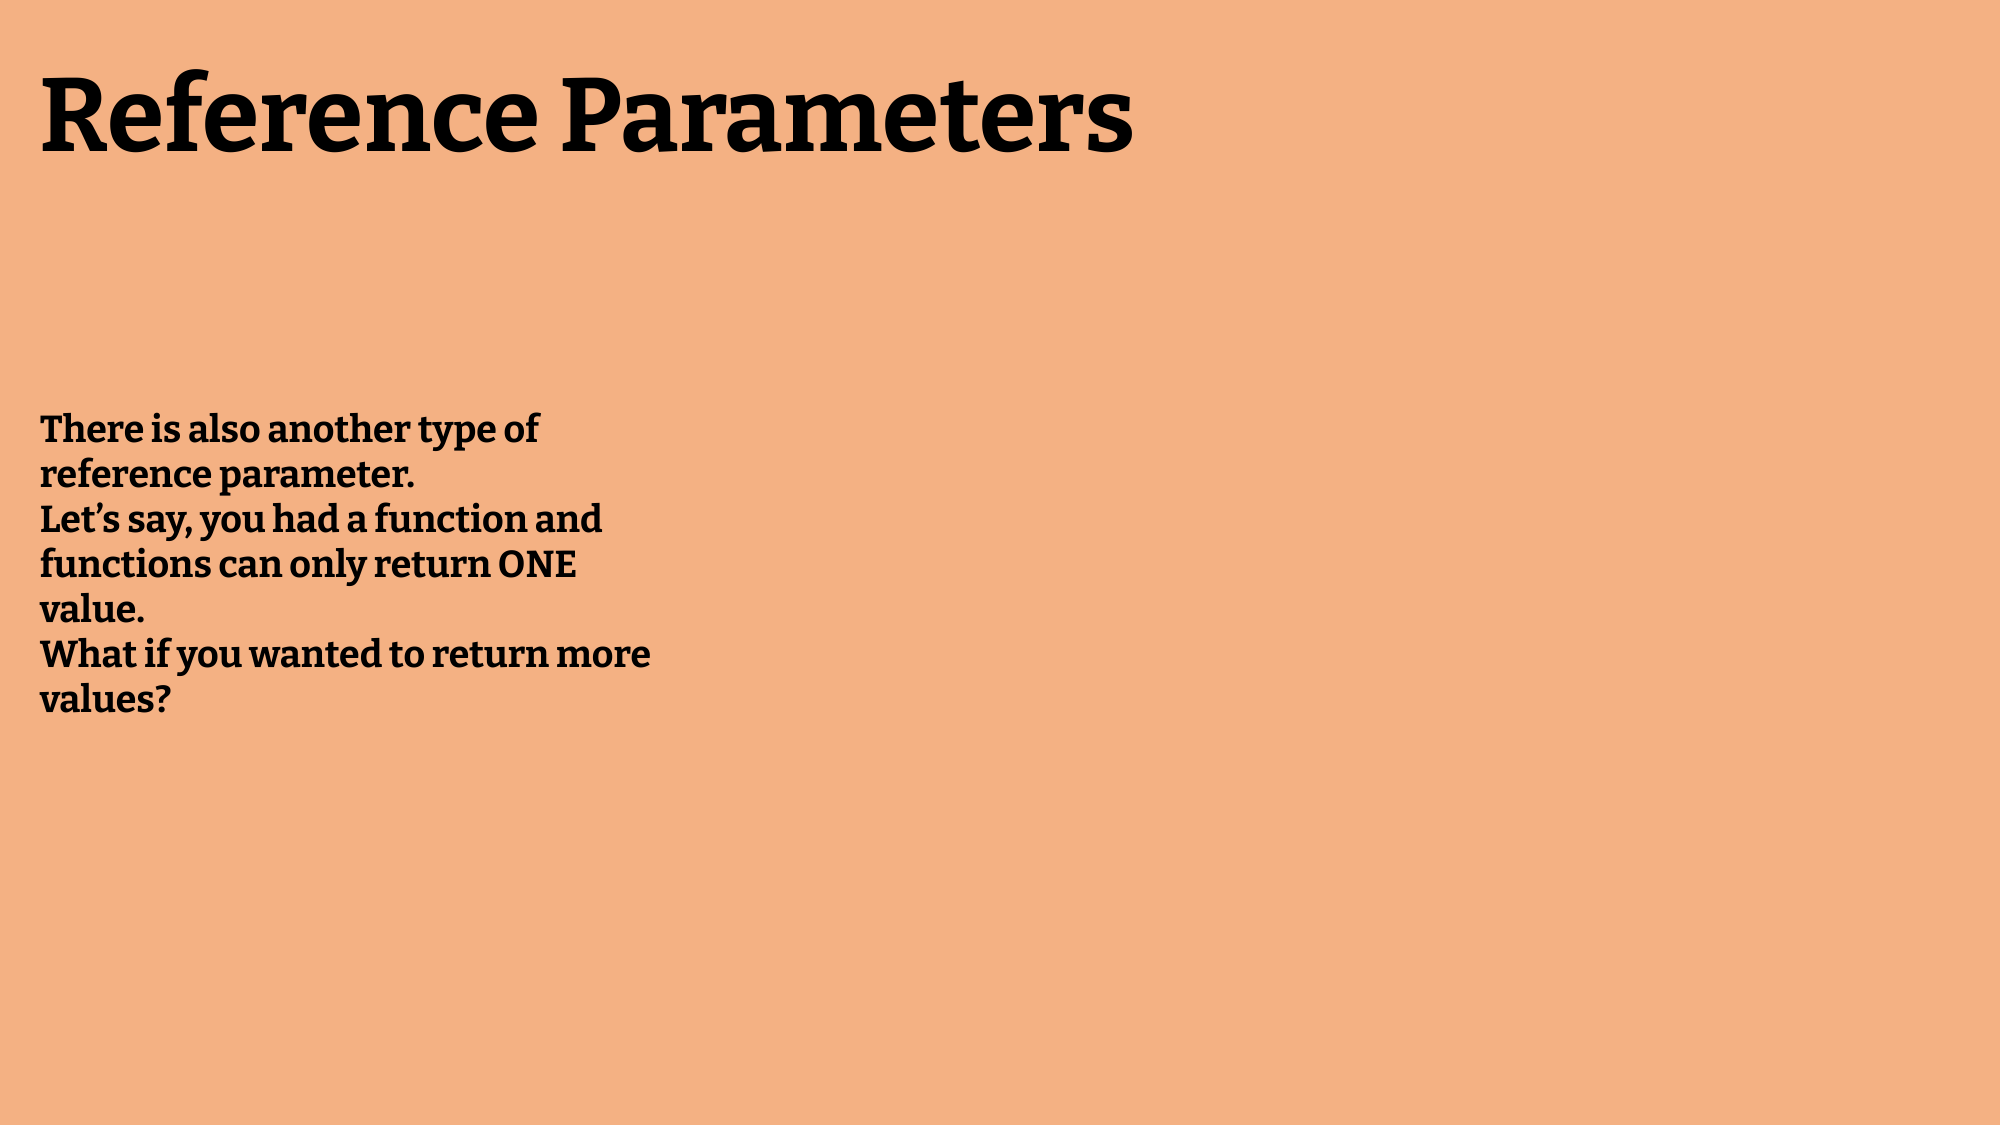

Reference Parameters
There is also another type of reference parameter.
Let’s say, you had a function and functions can only return ONE value.
What if you wanted to return more values?